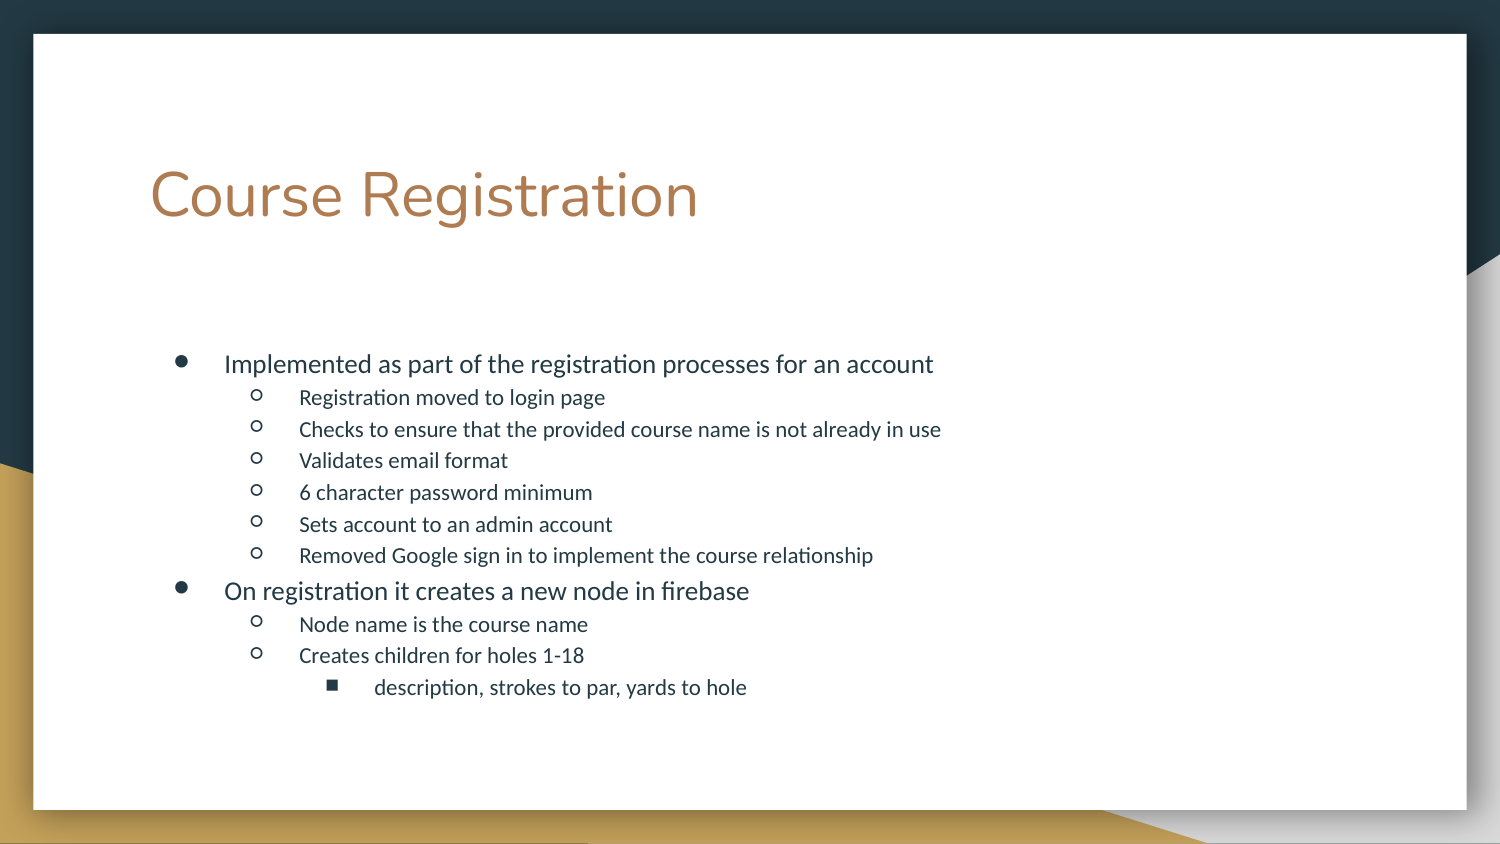

# Course Registration
Implemented as part of the registration processes for an account
Registration moved to login page
Checks to ensure that the provided course name is not already in use
Validates email format
6 character password minimum
Sets account to an admin account
Removed Google sign in to implement the course relationship
On registration it creates a new node in firebase
Node name is the course name
Creates children for holes 1-18
description, strokes to par, yards to hole